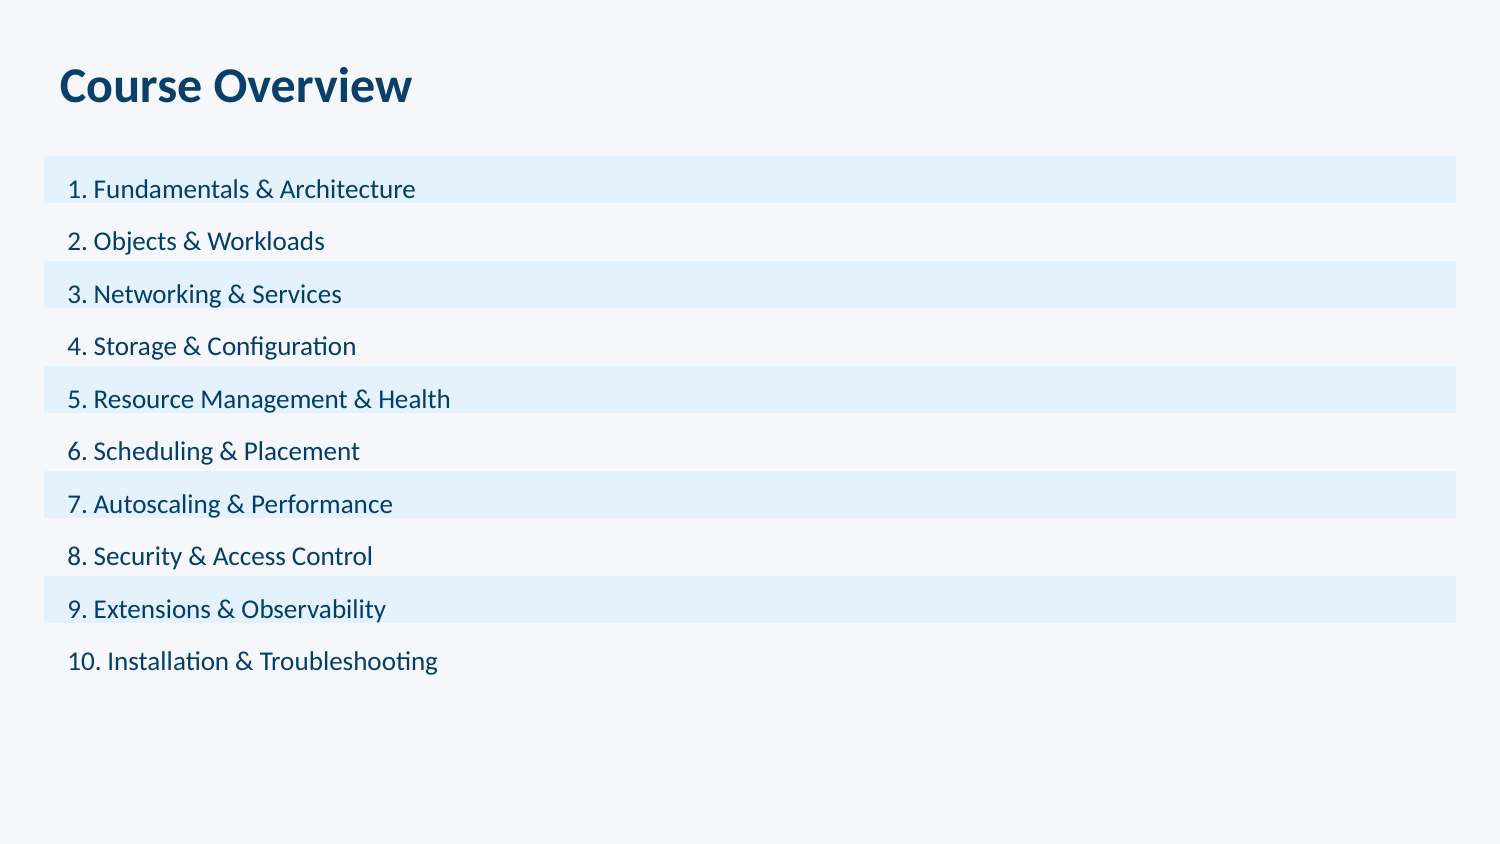

Course Overview

1. Fundamentals & Architecture
2. Objects & Workloads

3. Networking & Services
4. Storage & Configuration

5. Resource Management & Health
6. Scheduling & Placement

7. Autoscaling & Performance
8. Security & Access Control

9. Extensions & Observability
10. Installation & Troubleshooting